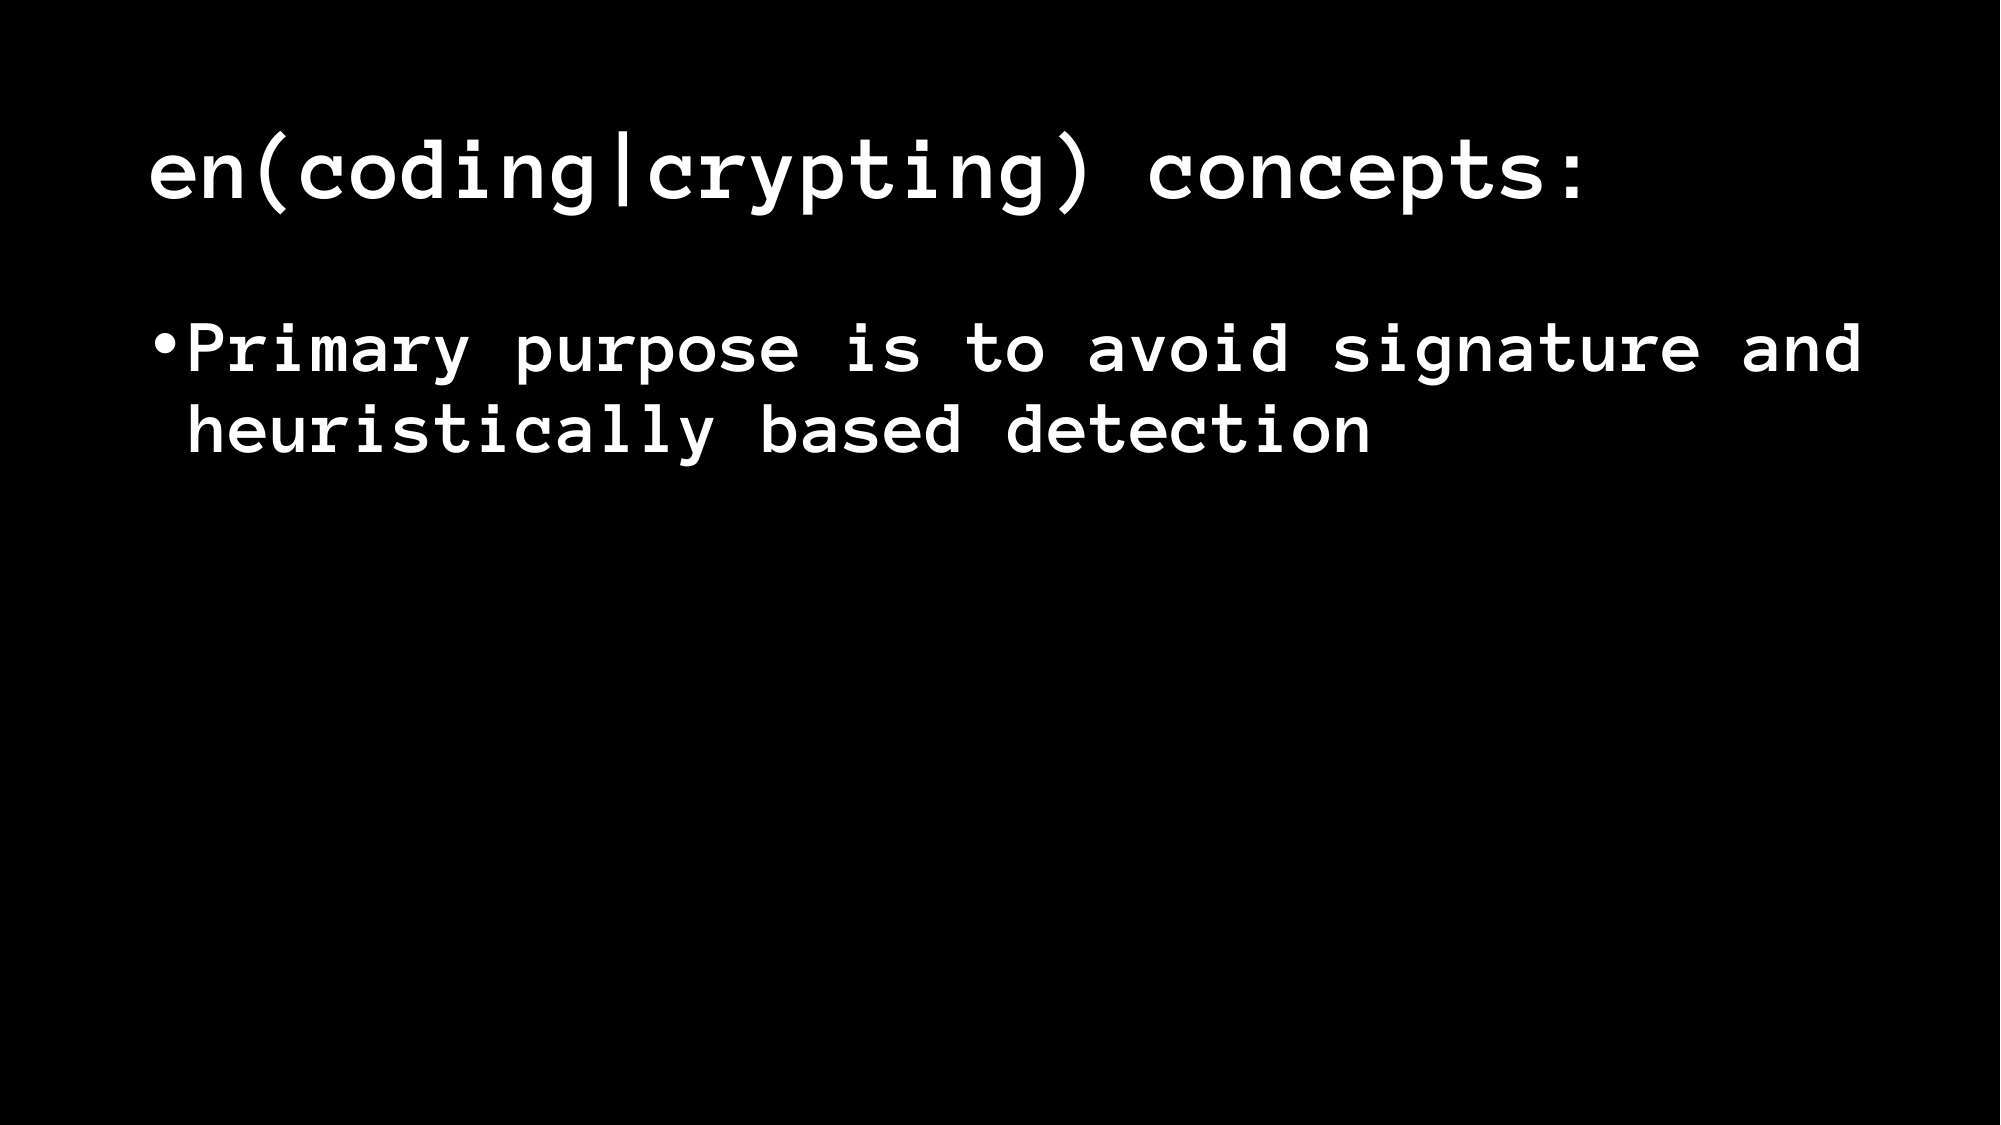

# en(coding|crypting) concepts:
Primary purpose is to avoid signature and heuristically based detection